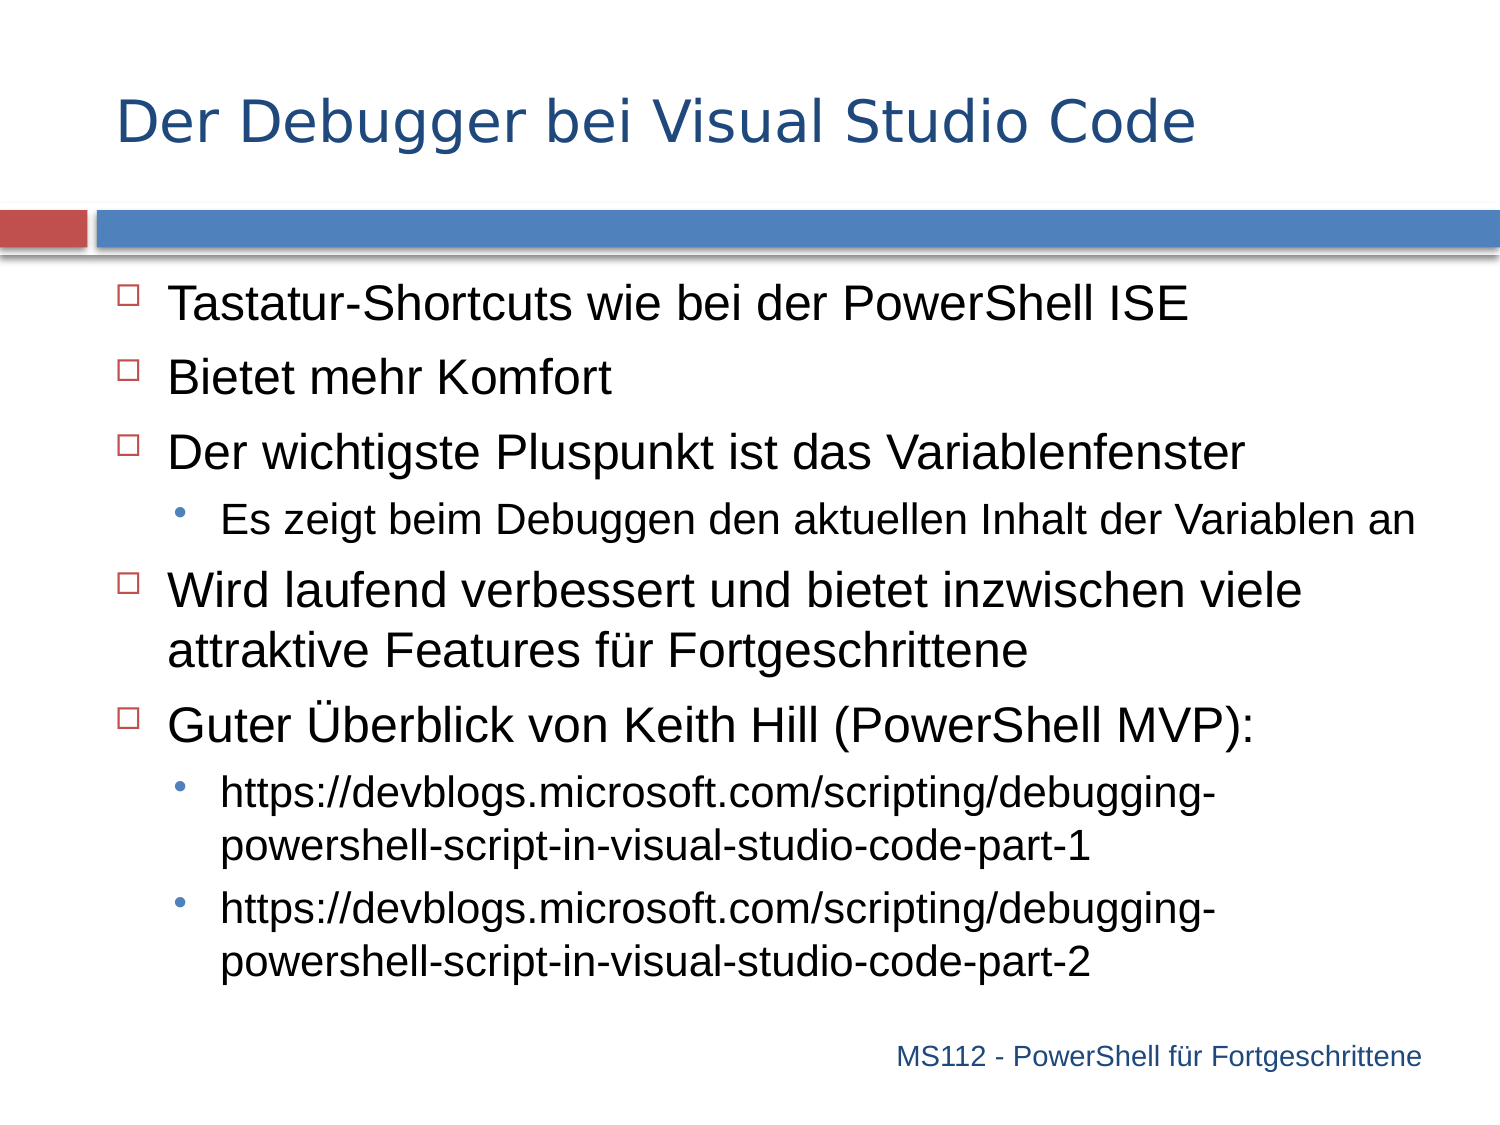

# Der Debugger bei Visual Studio Code
Tastatur-Shortcuts wie bei der PowerShell ISE
Bietet mehr Komfort
Der wichtigste Pluspunkt ist das Variablenfenster
Es zeigt beim Debuggen den aktuellen Inhalt der Variablen an
Wird laufend verbessert und bietet inzwischen viele attraktive Features für Fortgeschrittene
Guter Überblick von Keith Hill (PowerShell MVP):
https://devblogs.microsoft.com/scripting/debugging-powershell-script-in-visual-studio-code-part-1
https://devblogs.microsoft.com/scripting/debugging-powershell-script-in-visual-studio-code-part-2
MS112 - PowerShell für Fortgeschrittene